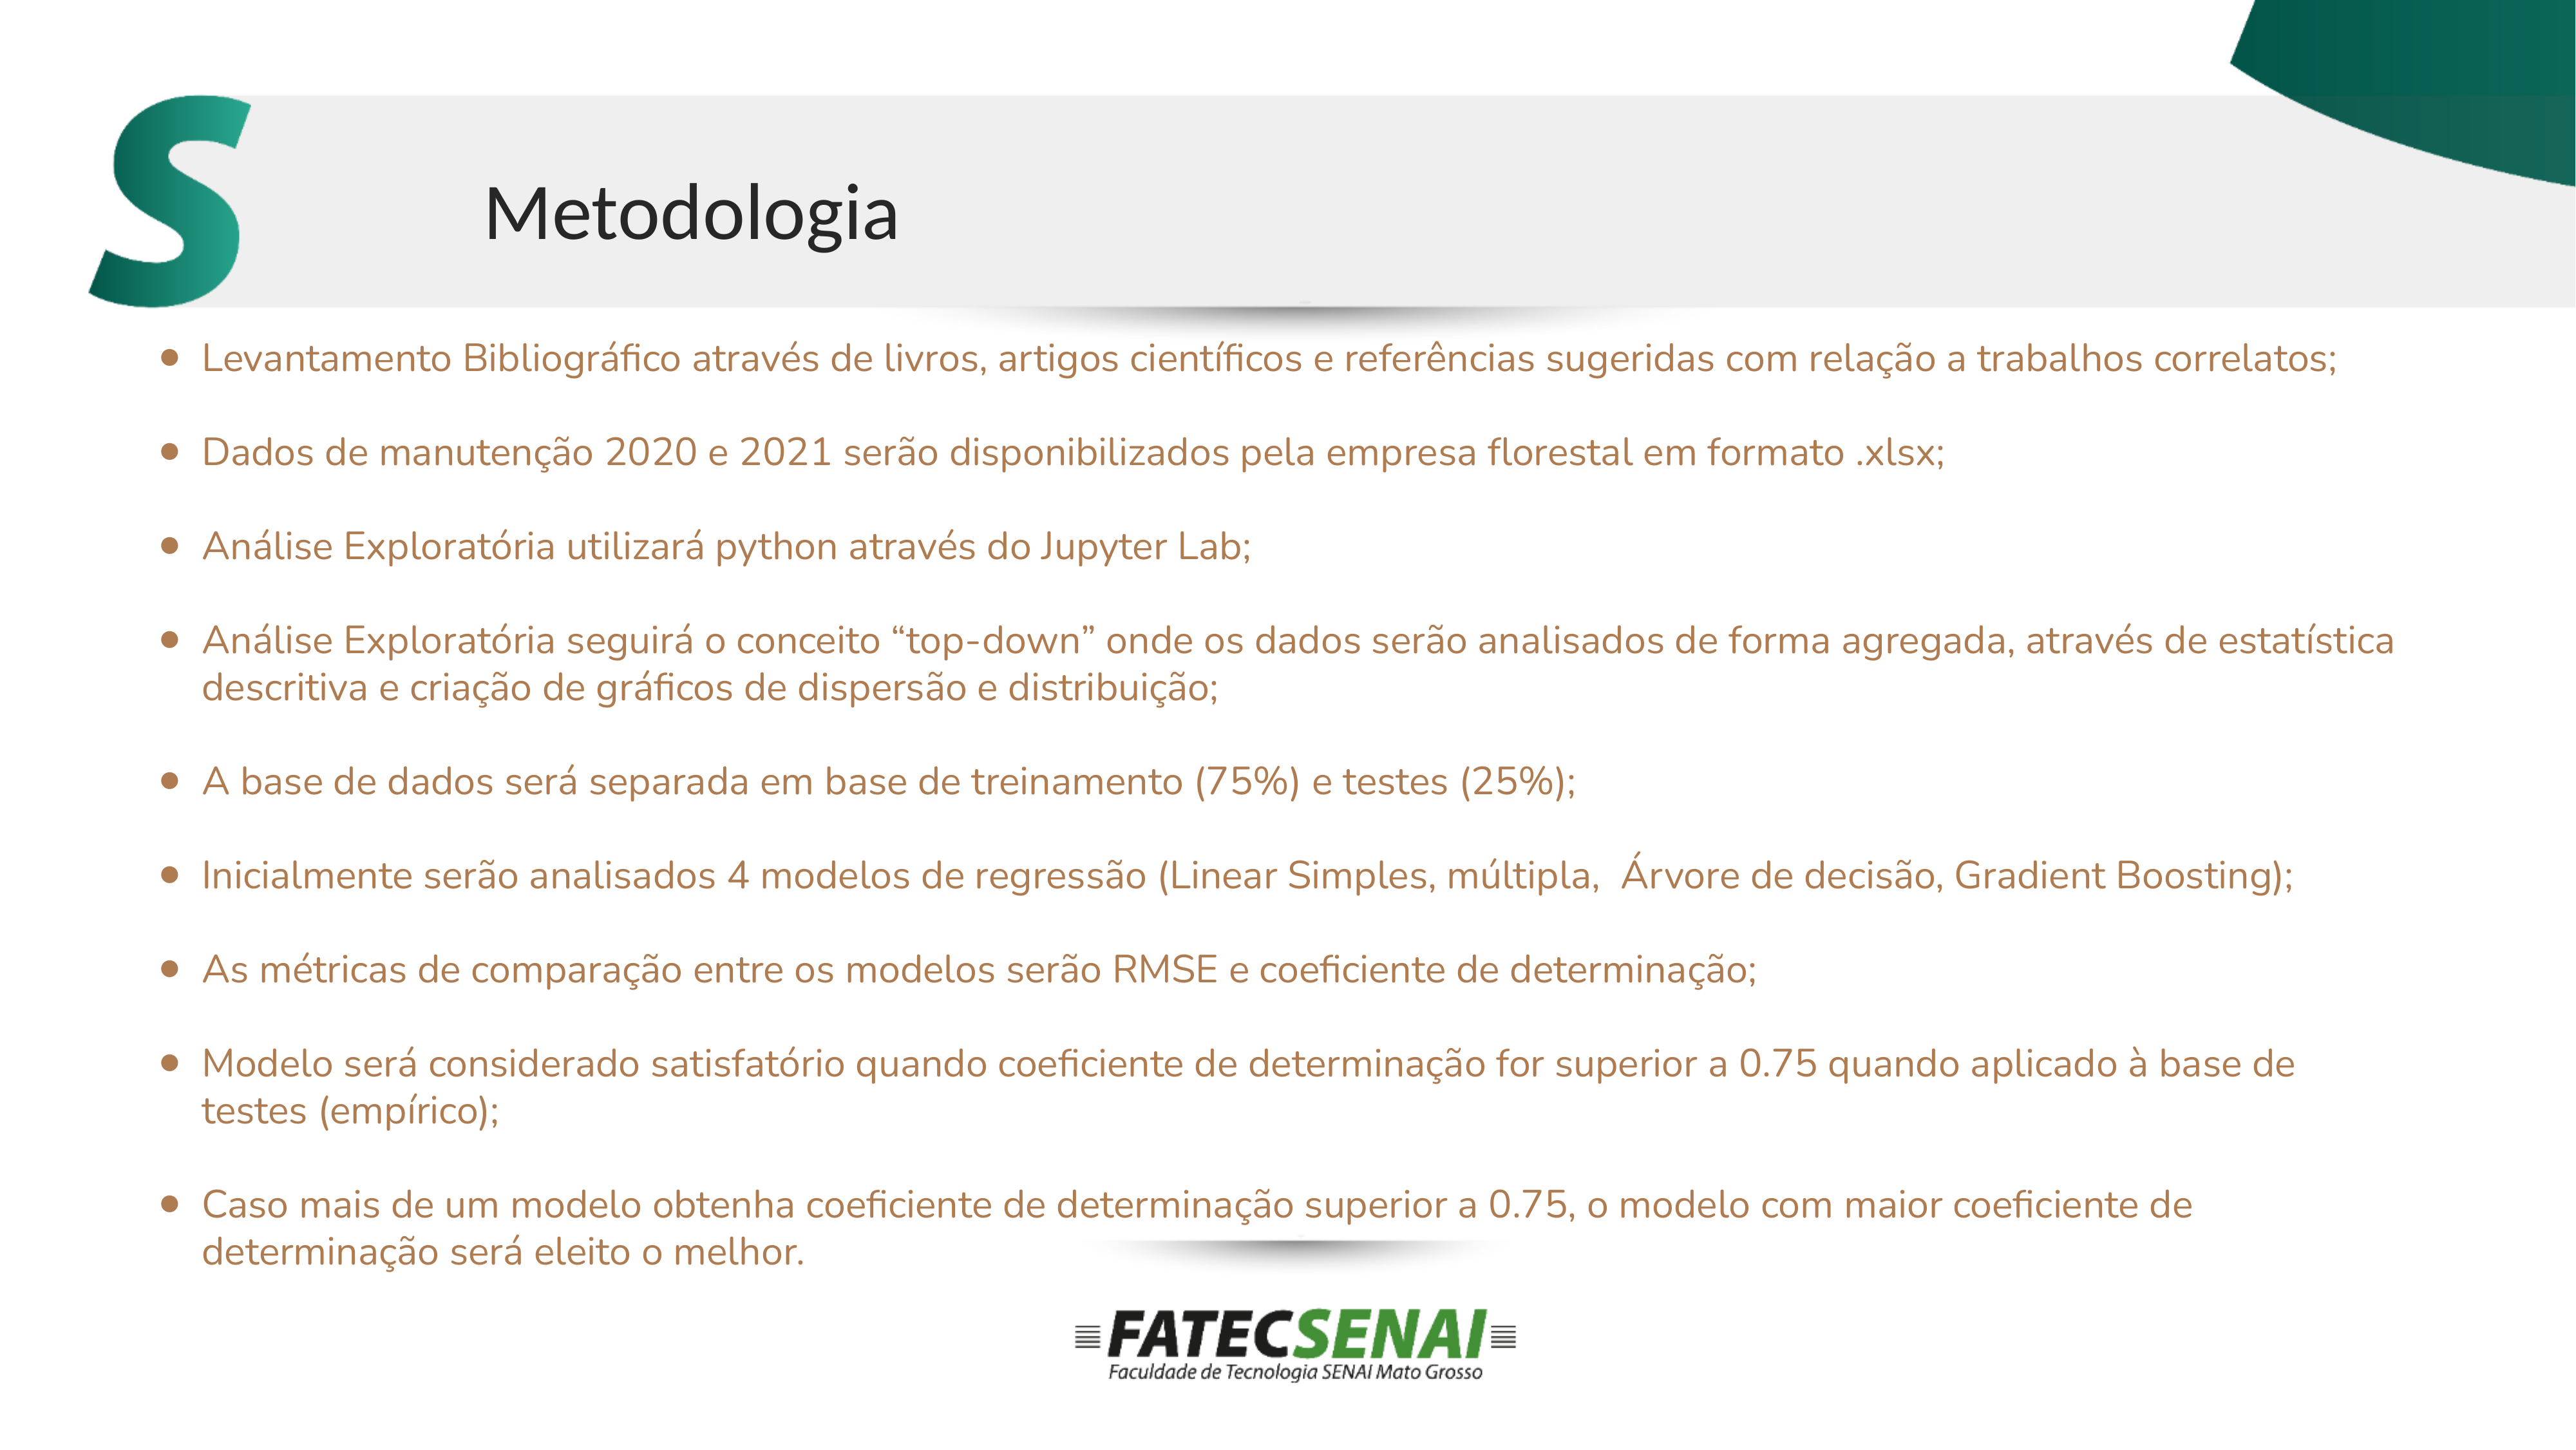

Metodologia
Levantamento Bibliográfico através de livros, artigos científicos e referências sugeridas com relação a trabalhos correlatos;

Dados de manutenção 2020 e 2021 serão disponibilizados pela empresa florestal em formato .xlsx;

Análise Exploratória utilizará python através do Jupyter Lab;

Análise Exploratória seguirá o conceito “top-down” onde os dados serão analisados de forma agregada, através de estatística descritiva e criação de gráficos de dispersão e distribuição;

A base de dados será separada em base de treinamento (75%) e testes (25%);

Inicialmente serão analisados 4 modelos de regressão (Linear Simples, múltipla,  Árvore de decisão, Gradient Boosting);

As métricas de comparação entre os modelos serão RMSE e coeficiente de determinação;

Modelo será considerado satisfatório quando coeficiente de determinação for superior a 0.75 quando aplicado à base de testes (empírico);

Caso mais de um modelo obtenha coeficiente de determinação superior a 0.75, o modelo com maior coeficiente de determinação será eleito o melhor.